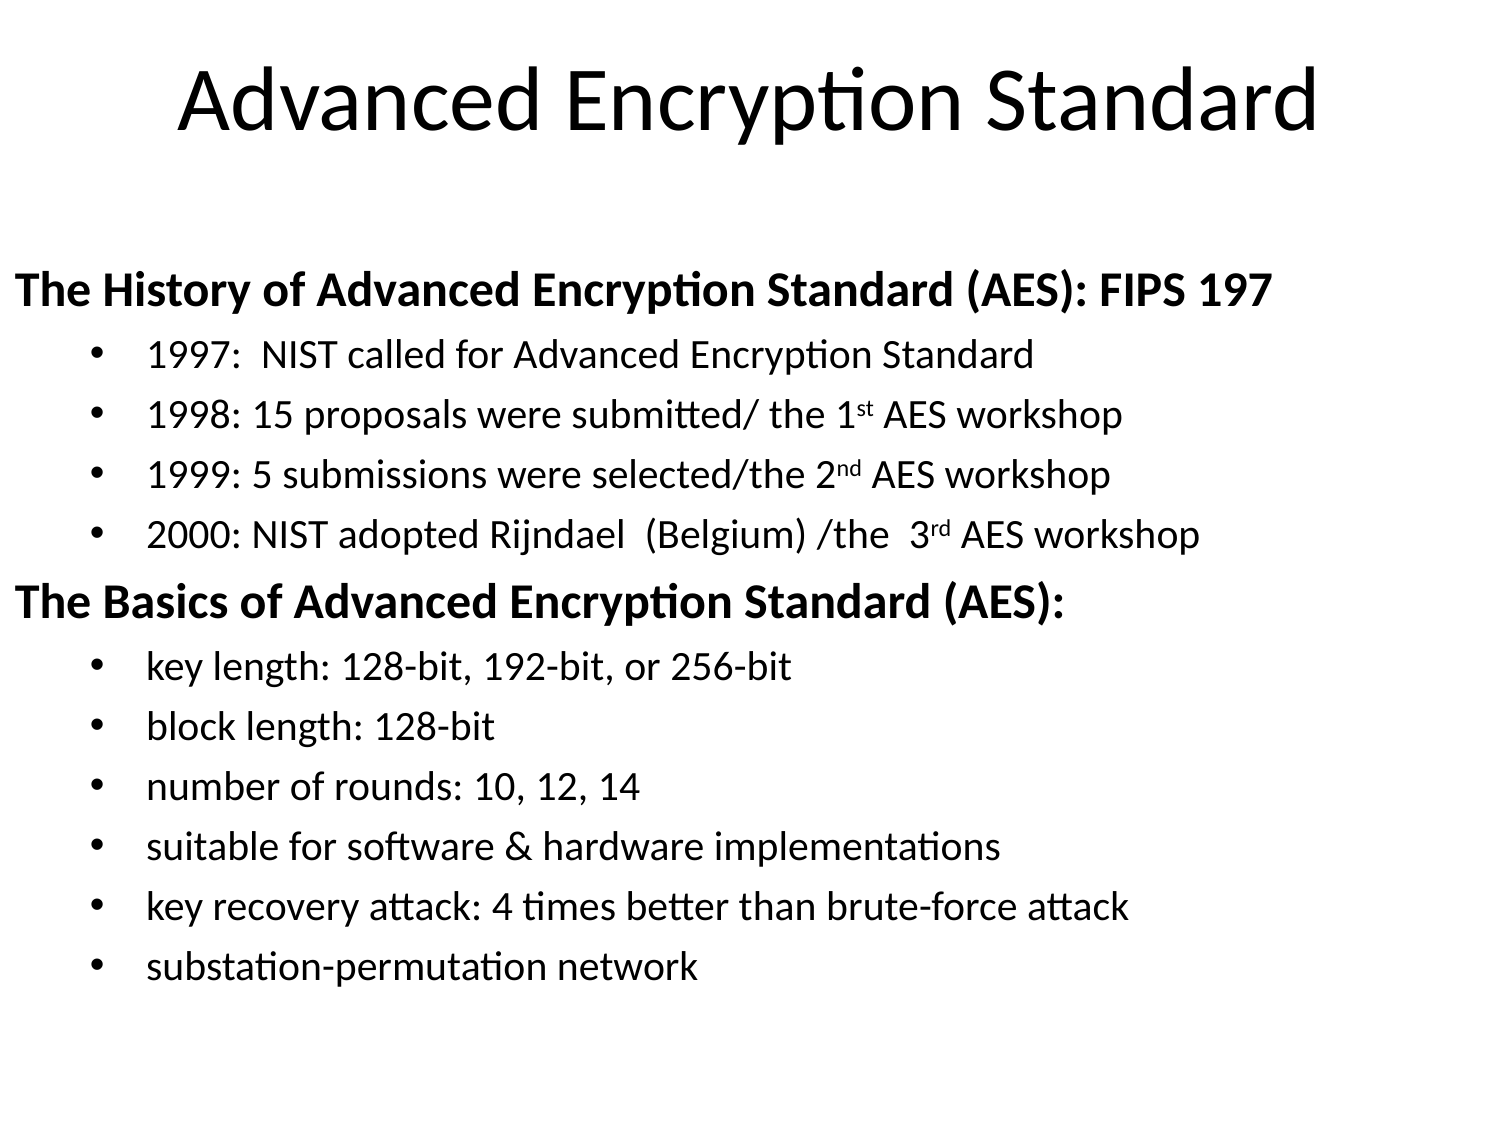

# Advanced Encryption Standard
The History of Advanced Encryption Standard (AES): FIPS 197
1997:  NIST called for Advanced Encryption Standard
1998: 15 proposals were submitted/ the 1st AES workshop
1999: 5 submissions were selected/the 2nd AES workshop
2000: NIST adopted Rijndael  (Belgium) /the  3rd AES workshop
The Basics of Advanced Encryption Standard (AES):
key length: 128-bit, 192-bit, or 256-bit
block length: 128-bit
number of rounds: 10, 12, 14
suitable for software & hardware implementations
key recovery attack: 4 times better than brute-force attack
substation-permutation network